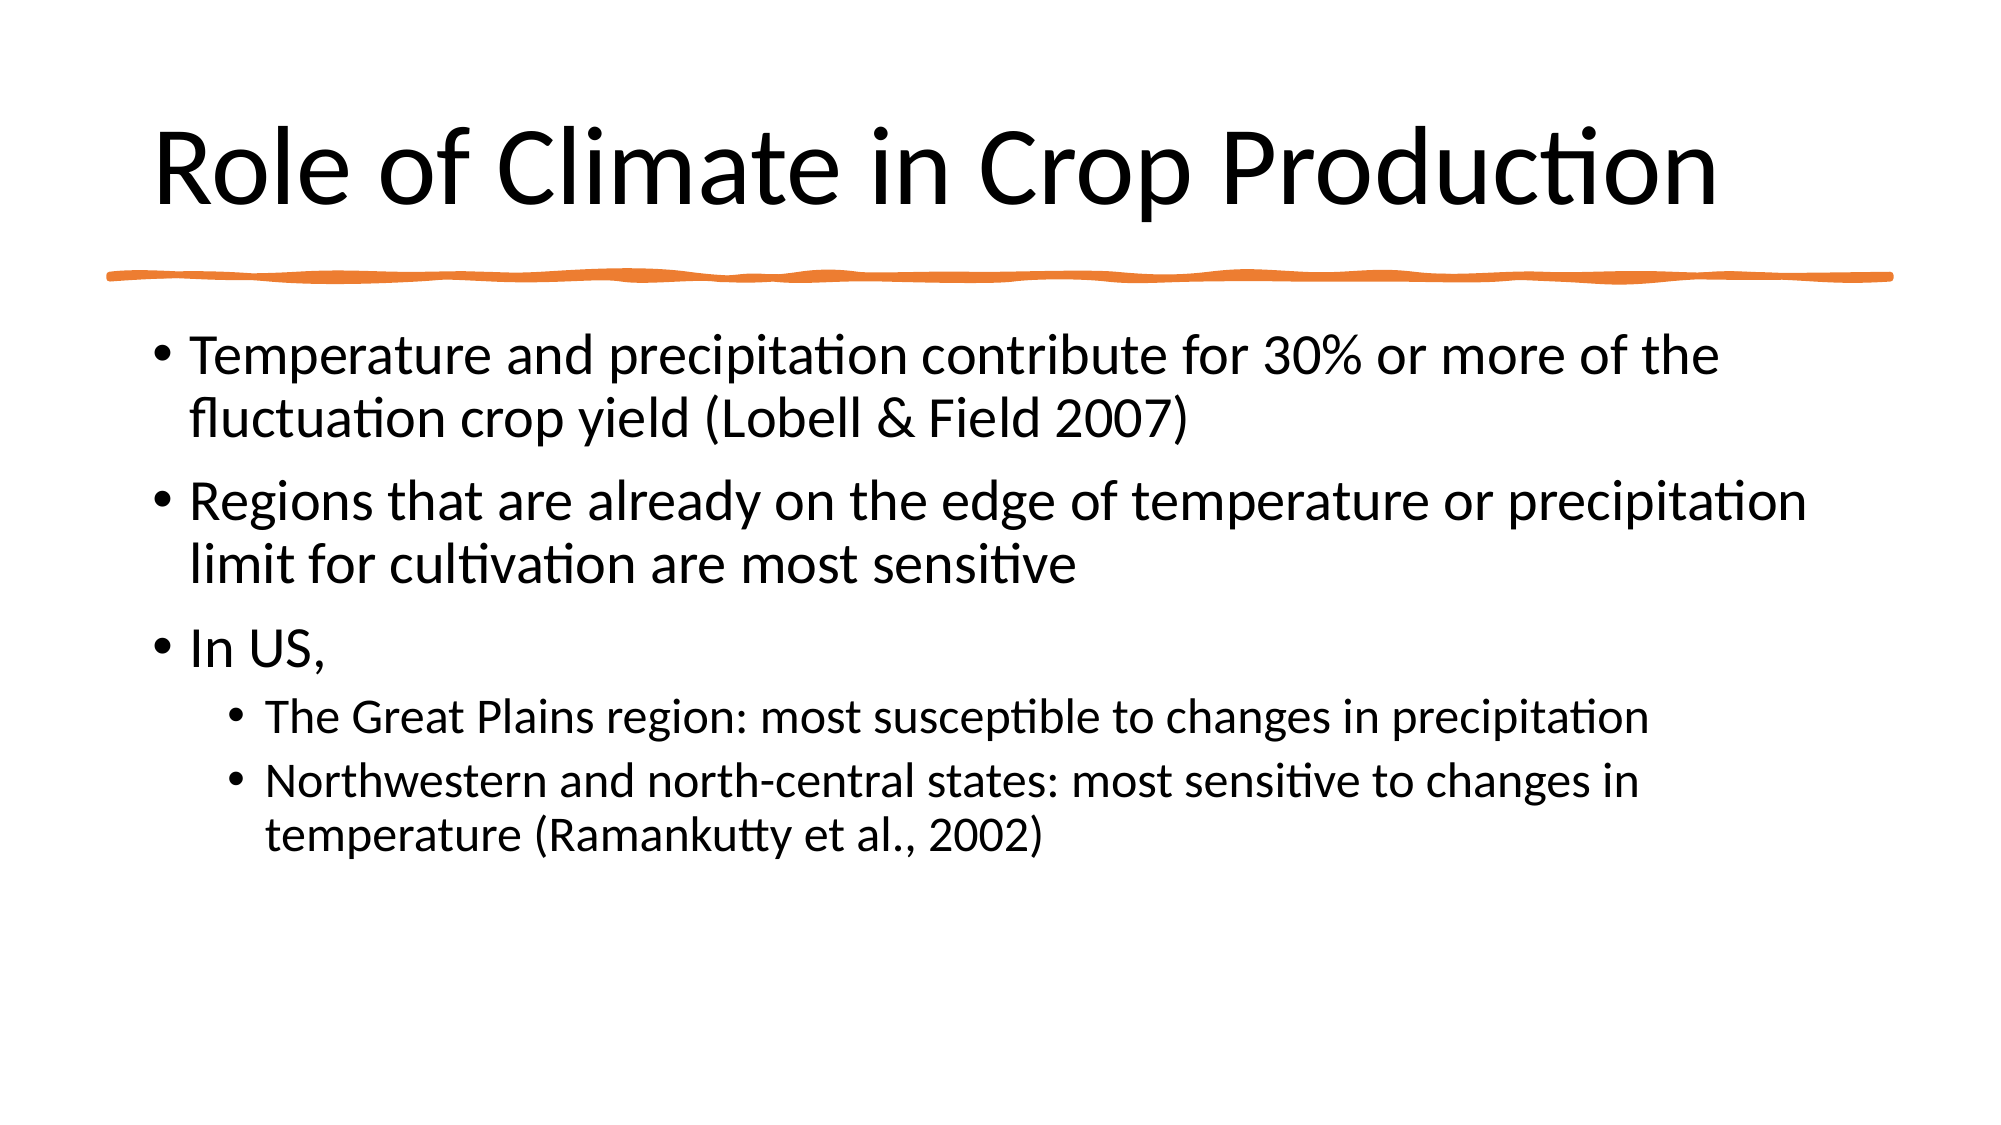

# Role of Climate in Crop Production

Temperature and precipitation contribute for 30% or more of the fluctuation crop yield (Lobell & Field 2007)
Regions that are already on the edge of temperature or precipitation limit for cultivation are most sensitive
In US,
The Great Plains region: most susceptible to changes in precipitation
Northwestern and north-central states: most sensitive to changes in temperature (Ramankutty et al., 2002)